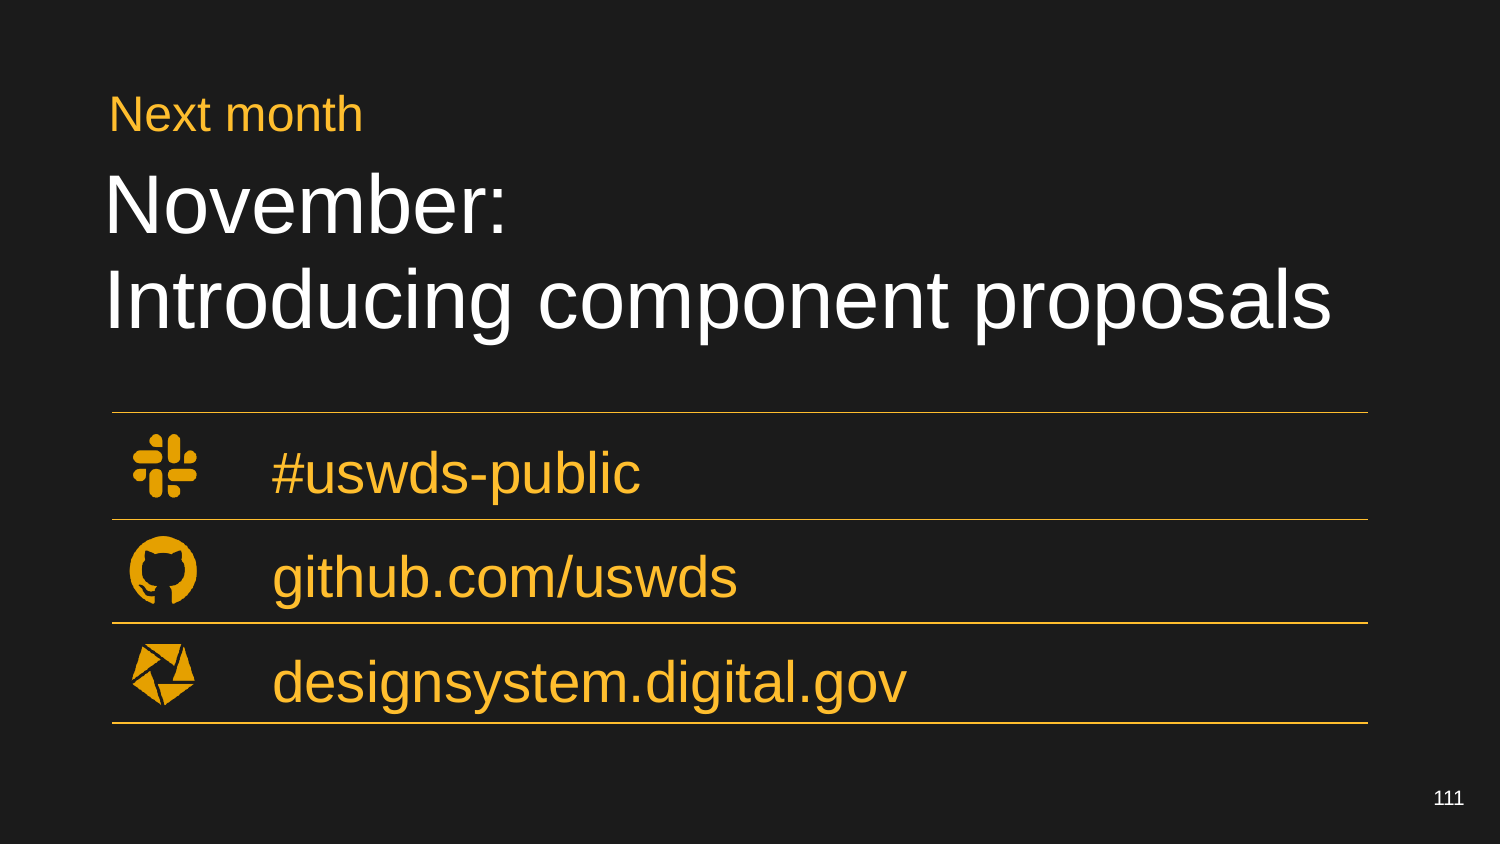

# Next month
November:
Introducing component proposals
#uswds-public
github.com/uswds
designsystem.digital.gov
111